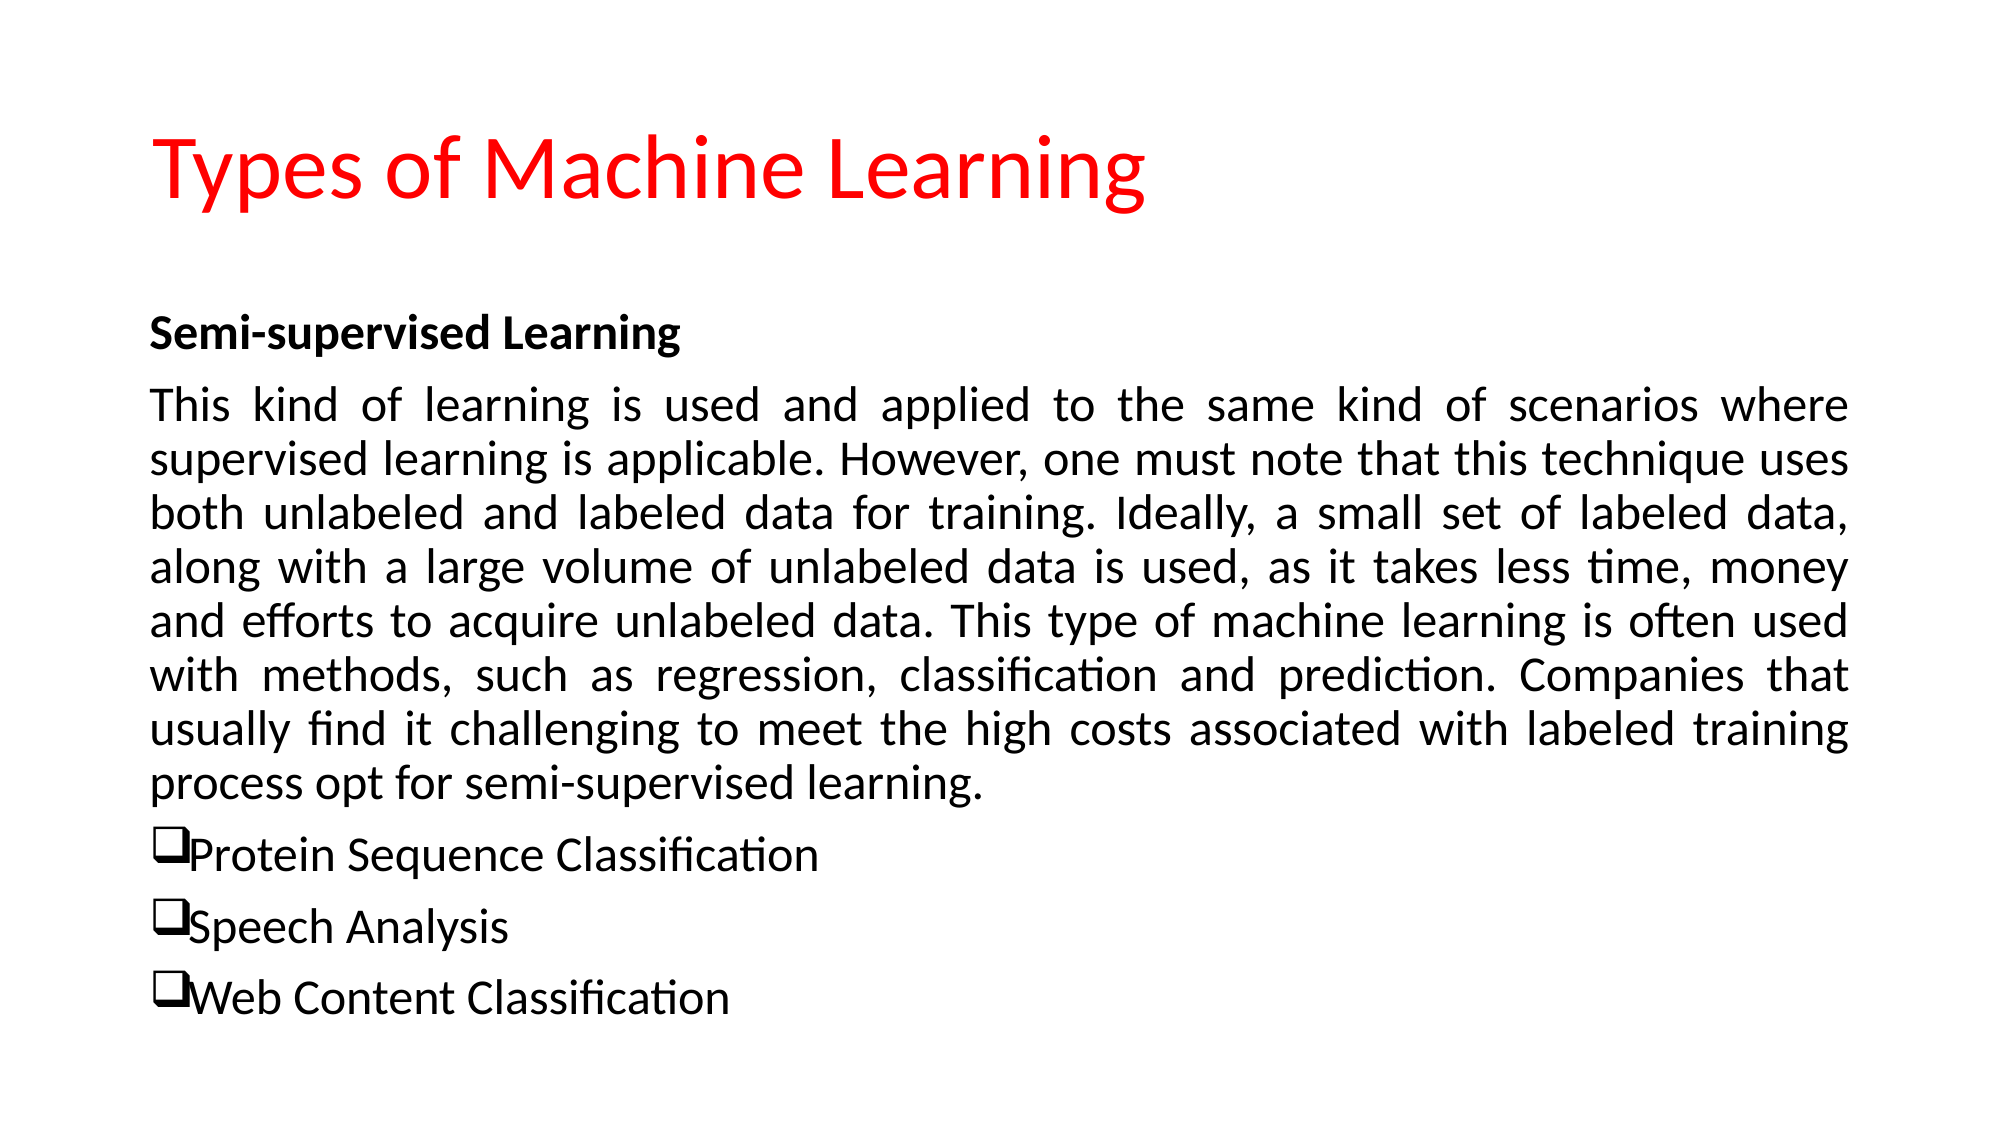

# Types of Machine Learning
Semi-supervised Learning
This kind of learning is used and applied to the same kind of scenarios where supervised learning is applicable. However, one must note that this technique uses both unlabeled and labeled data for training. Ideally, a small set of labeled data, along with a large volume of unlabeled data is used, as it takes less time, money and efforts to acquire unlabeled data. This type of machine learning is often used with methods, such as regression, classification and prediction. Companies that usually find it challenging to meet the high costs associated with labeled training process opt for semi-supervised learning.
Protein Sequence Classification
Speech Analysis
Web Content Classification